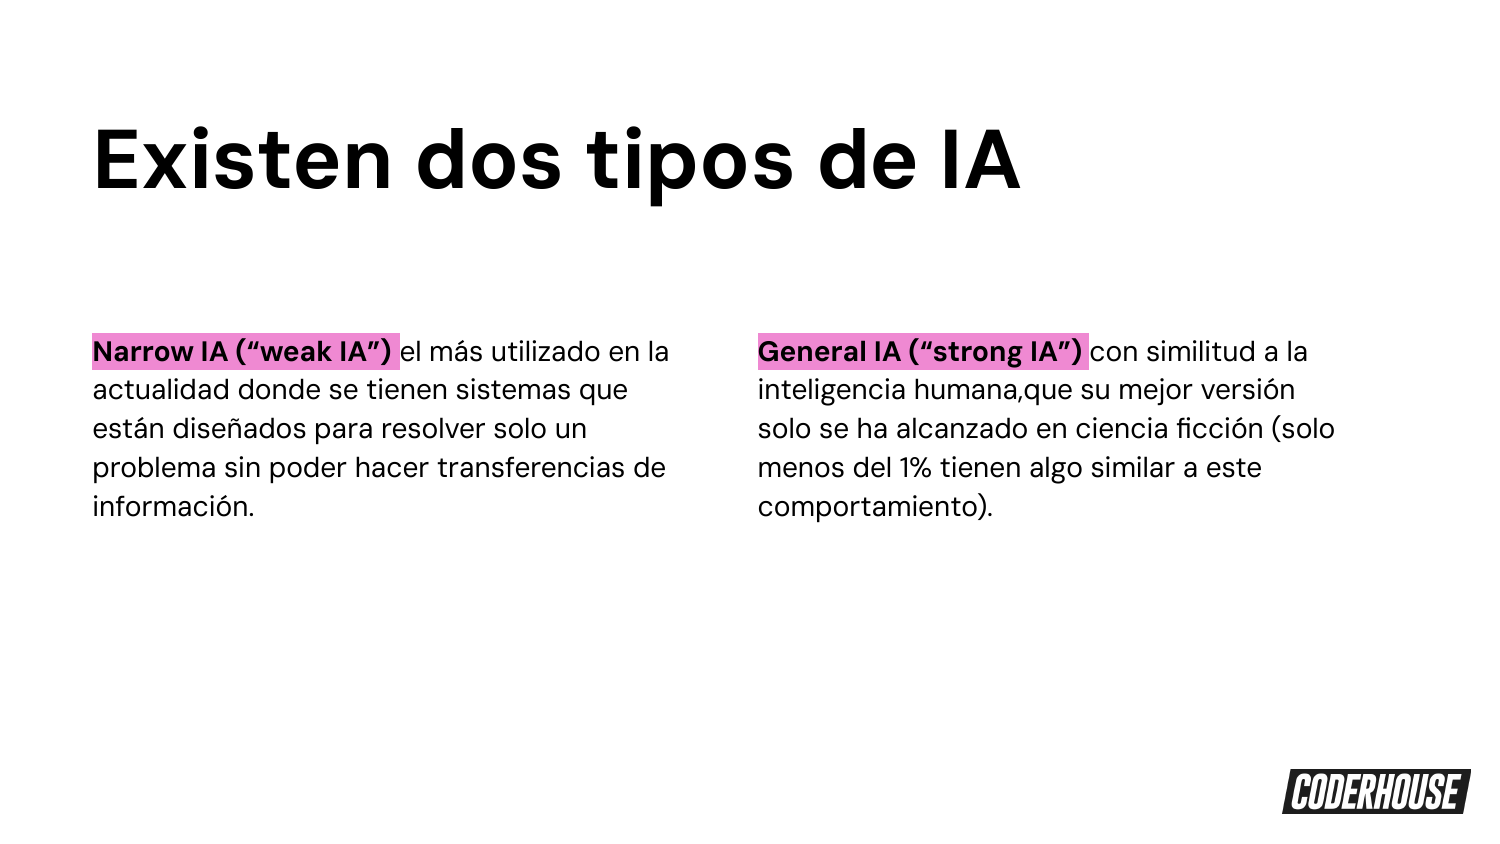

Existen dos tipos de IA

Narrow IA (“weak IA”) el más utilizado en la actualidad donde se tienen sistemas que están diseñados para resolver solo un problema sin poder hacer transferencias de información.

General IA (“strong IA”) con similitud a la inteligencia humana,que su mejor versión solo se ha alcanzado en ciencia ficción (solo menos del 1% tienen algo similar a este comportamiento).